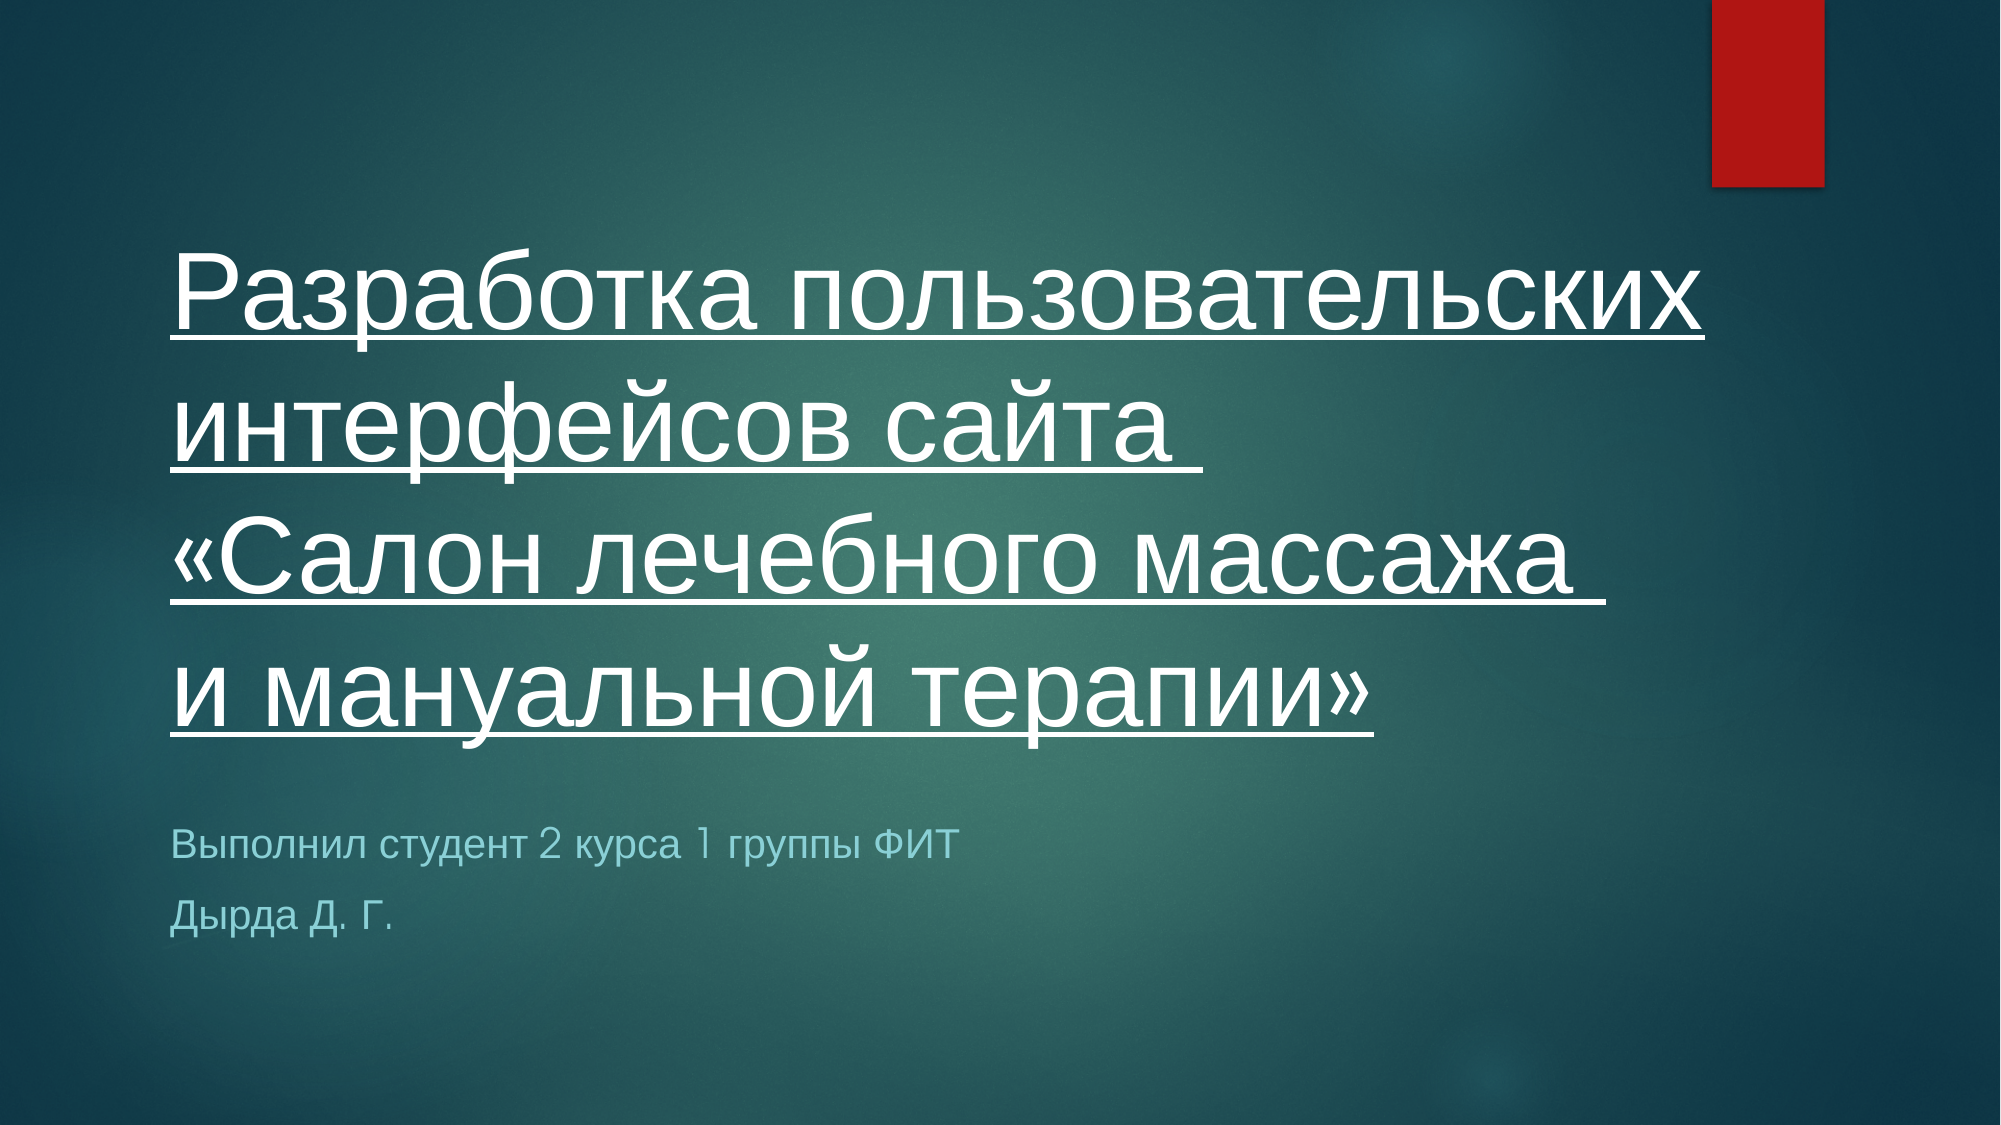

# Разработка пользовательских интерфейсов сайта «Салон лечебного массажа и мануальной терапии»
Выполнил студент 2 курса 1 группы ФИТ
Дырда Д. Г.